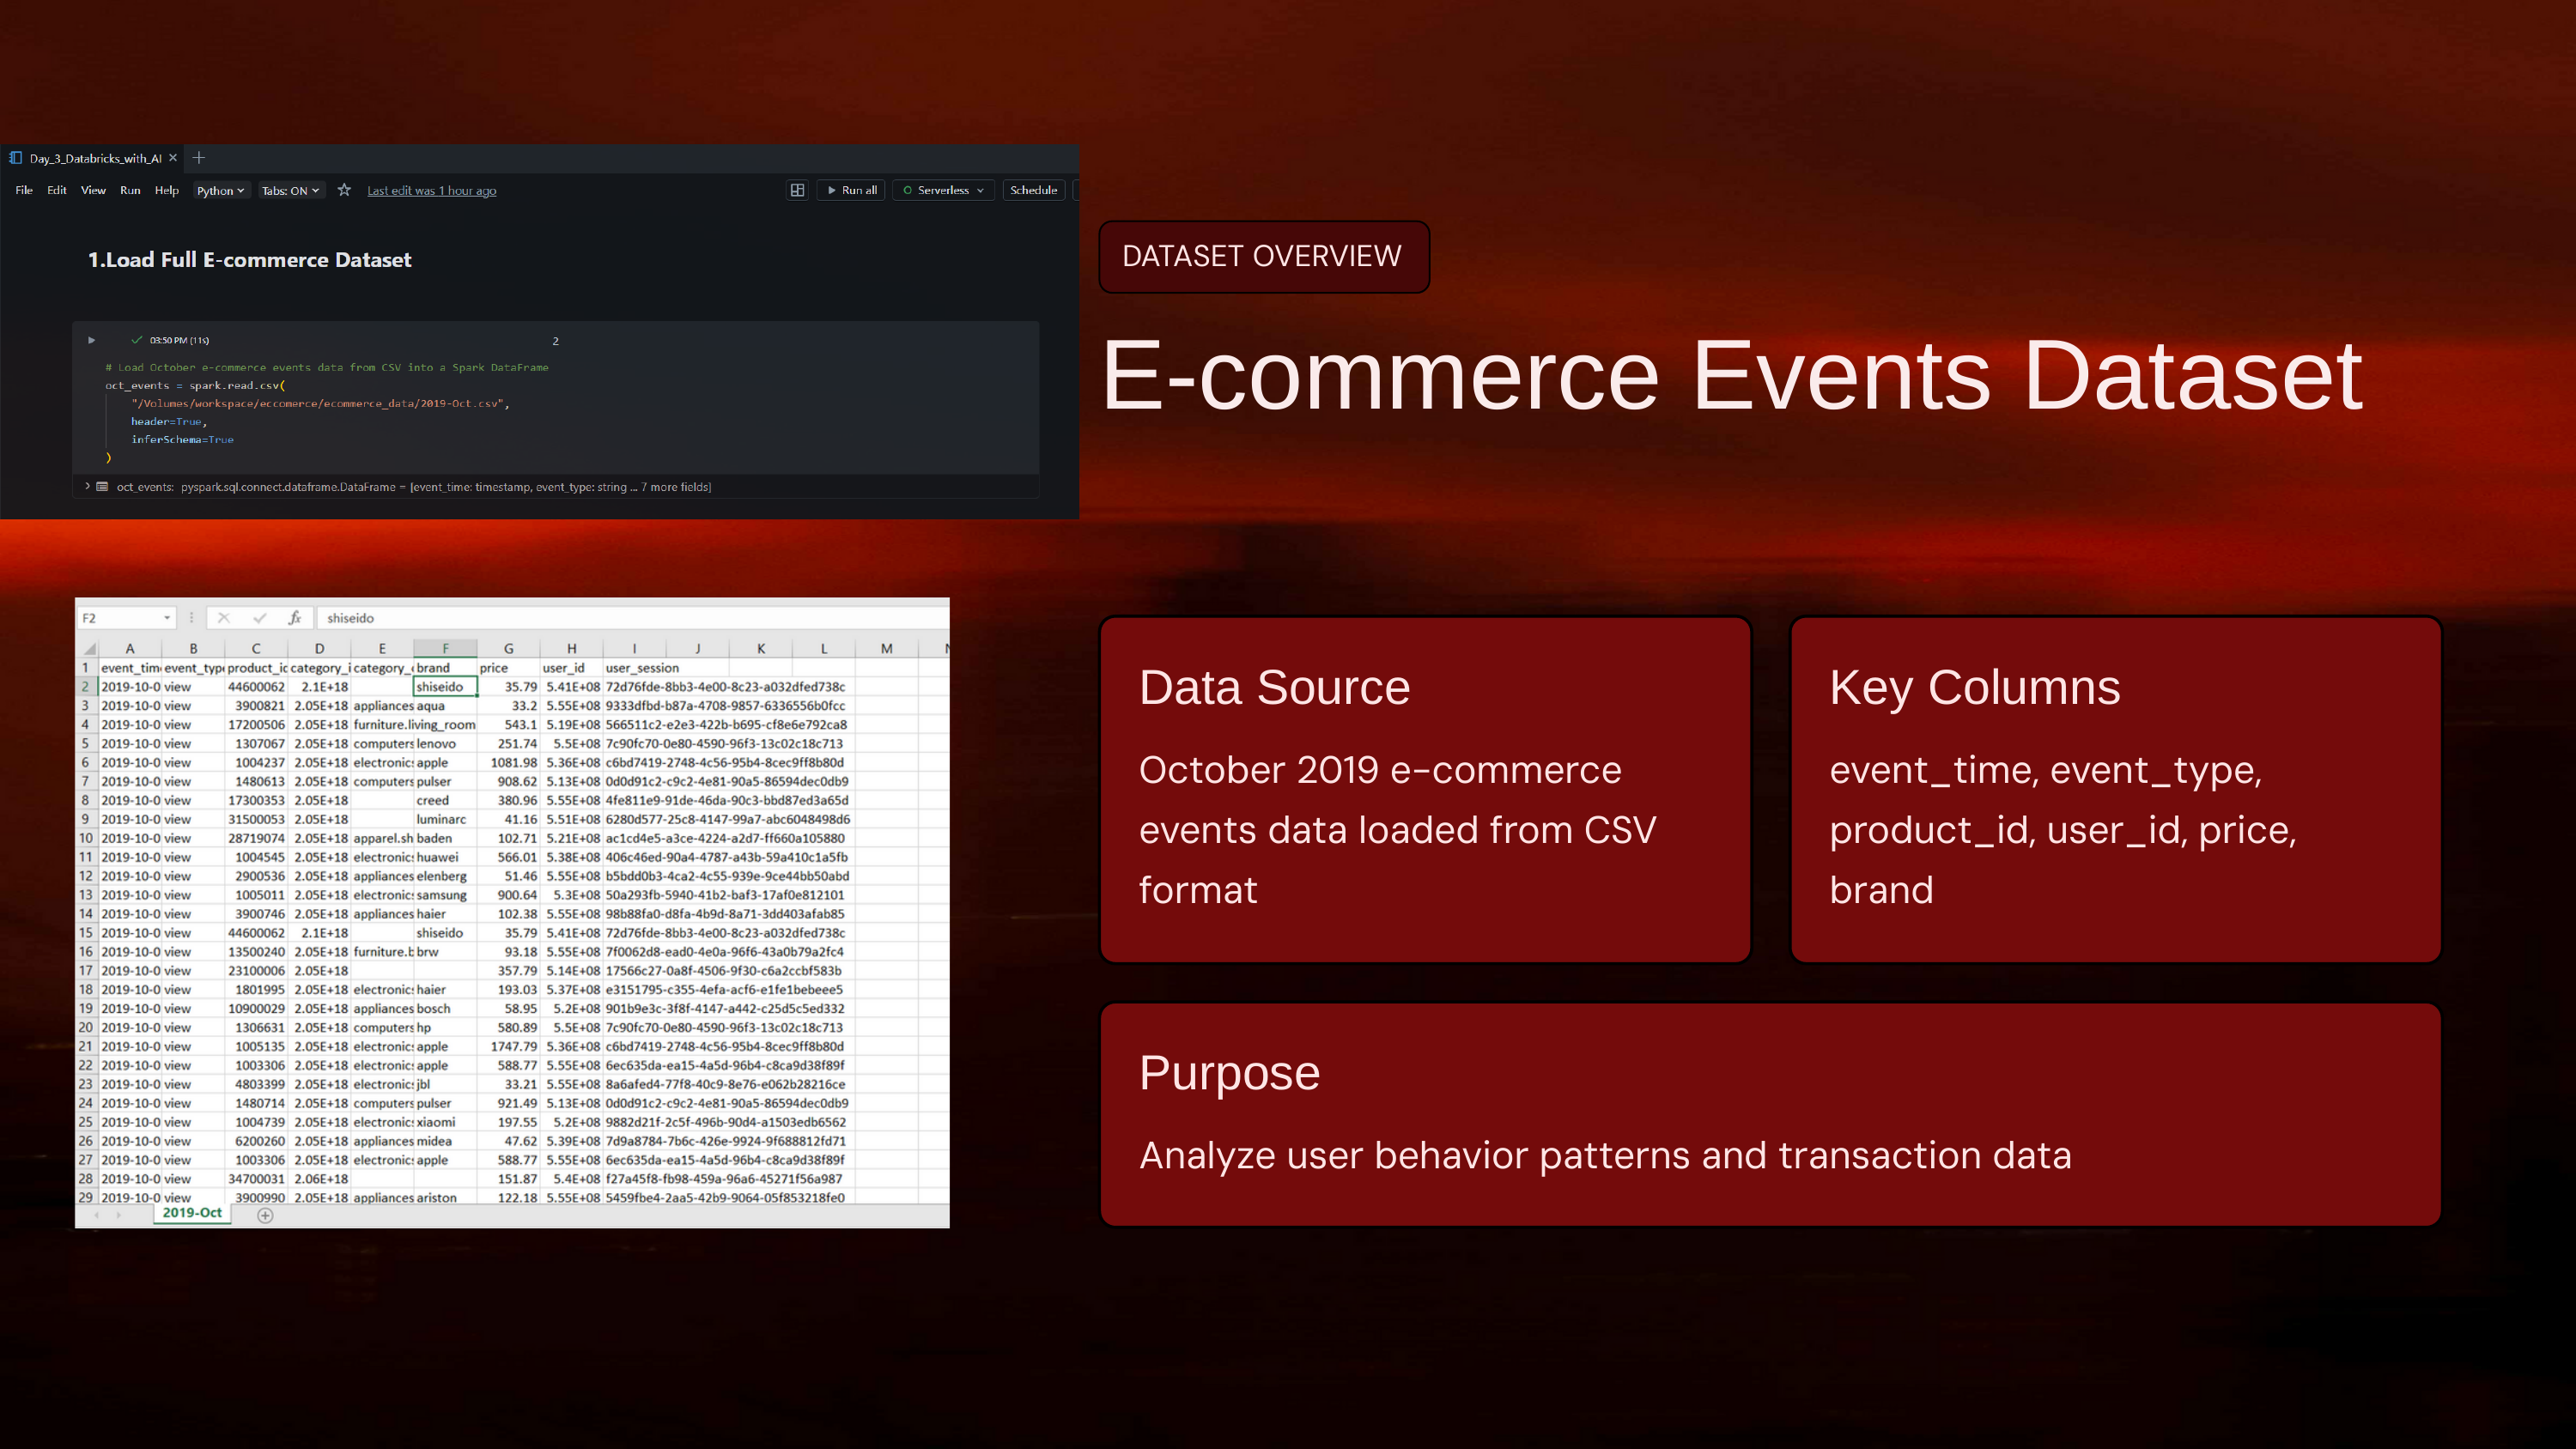

DATASET OVERVIEW
E-commerce Events Dataset

Data Source
Key Columns
October 2019 e-commerce events data loaded from CSV format
event_time, event_type, product_id, user_id, price, brand

Purpose
Analyze user behavior patterns and transaction data